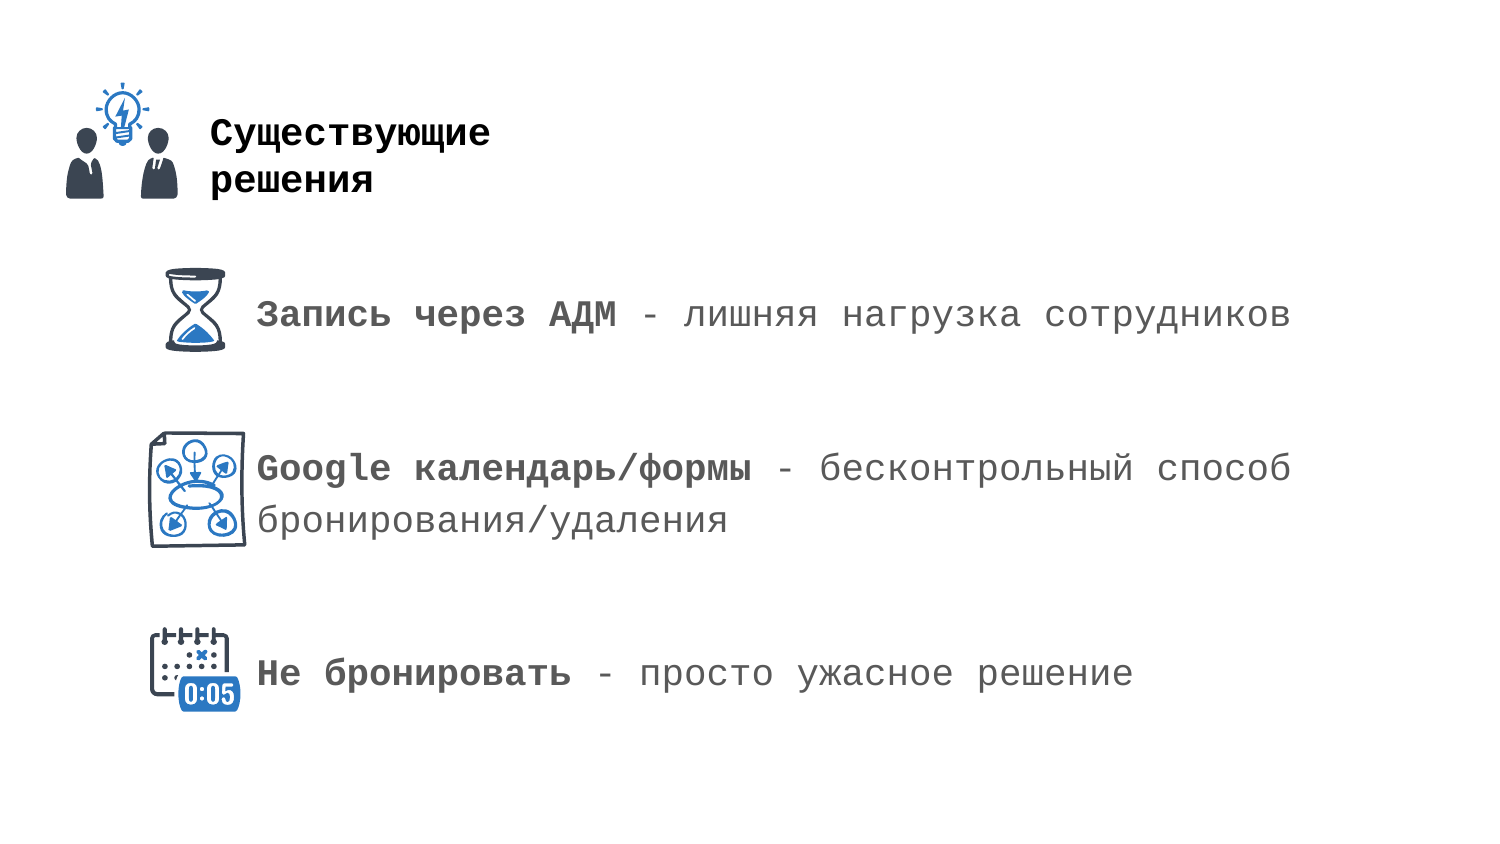

# Существующие решения
Запись через АДМ - лишняя нагрузка сотрудников

Google календарь/формы - бесконтрольный способ бронирования/удаления

Не бронировать - просто ужасное решение